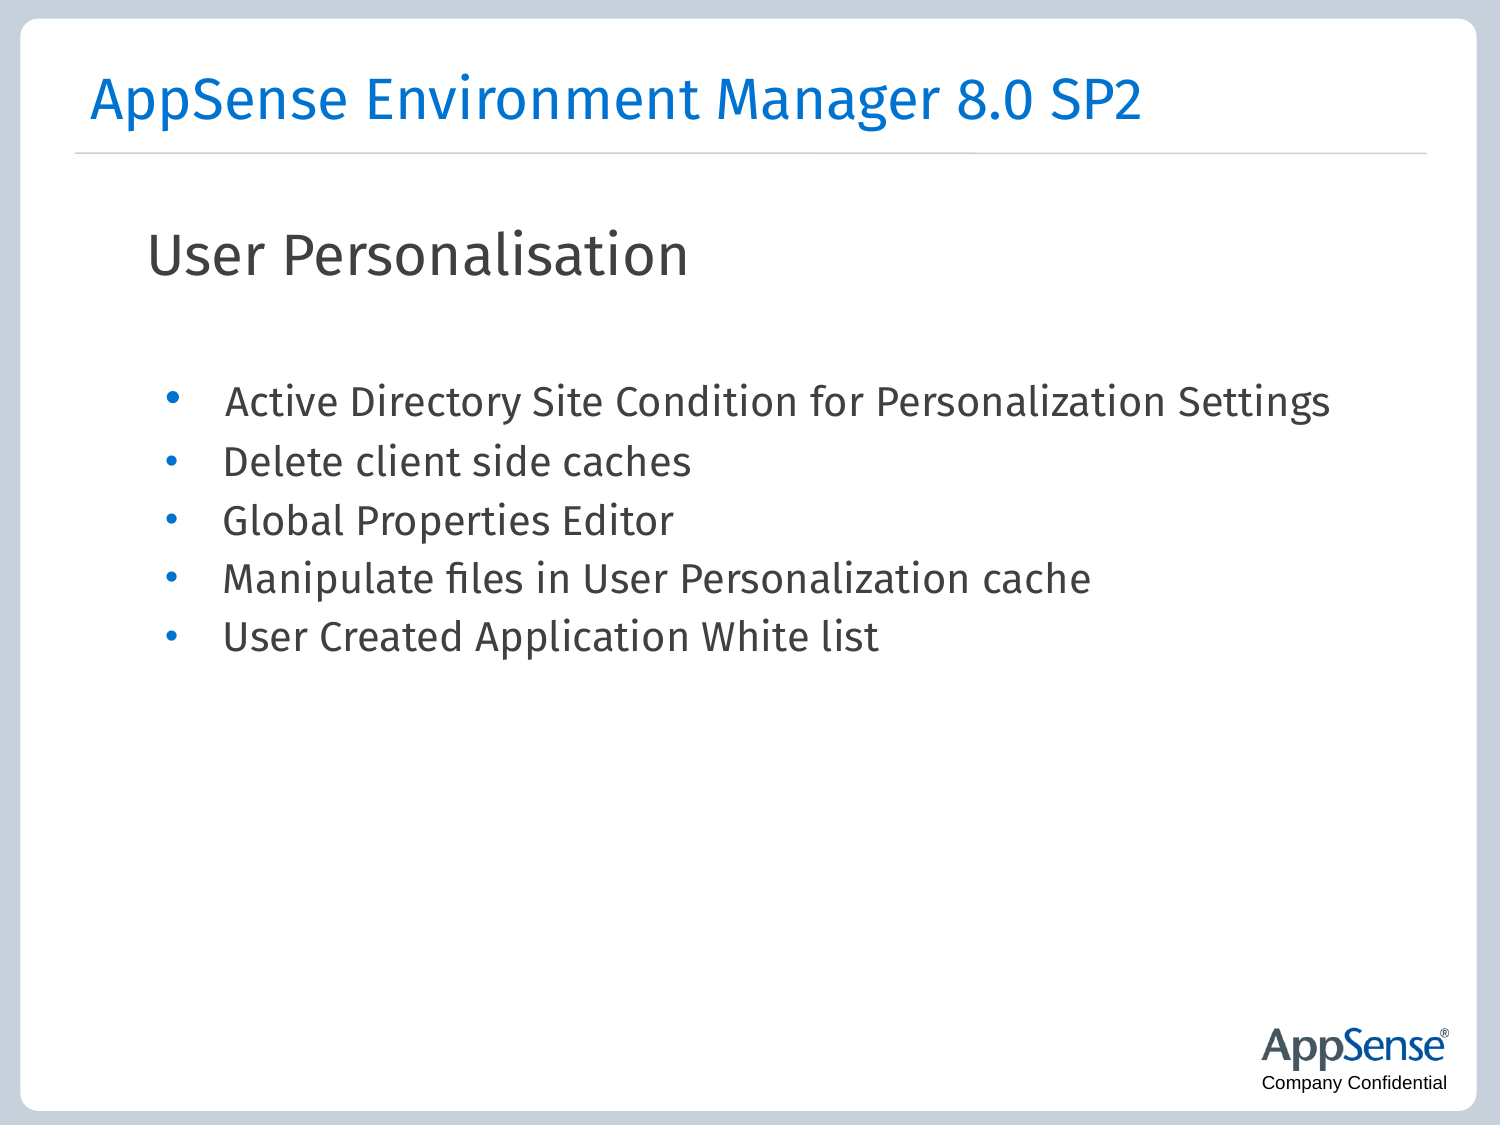

# AppSense Environment Manager 8.0 SP2
	User Personalisation

 Active Directory Site Condition for Personalization Settings
 Delete client side caches
 Global Properties Editor
 Manipulate files in User Personalization cache
 User Created Application White list